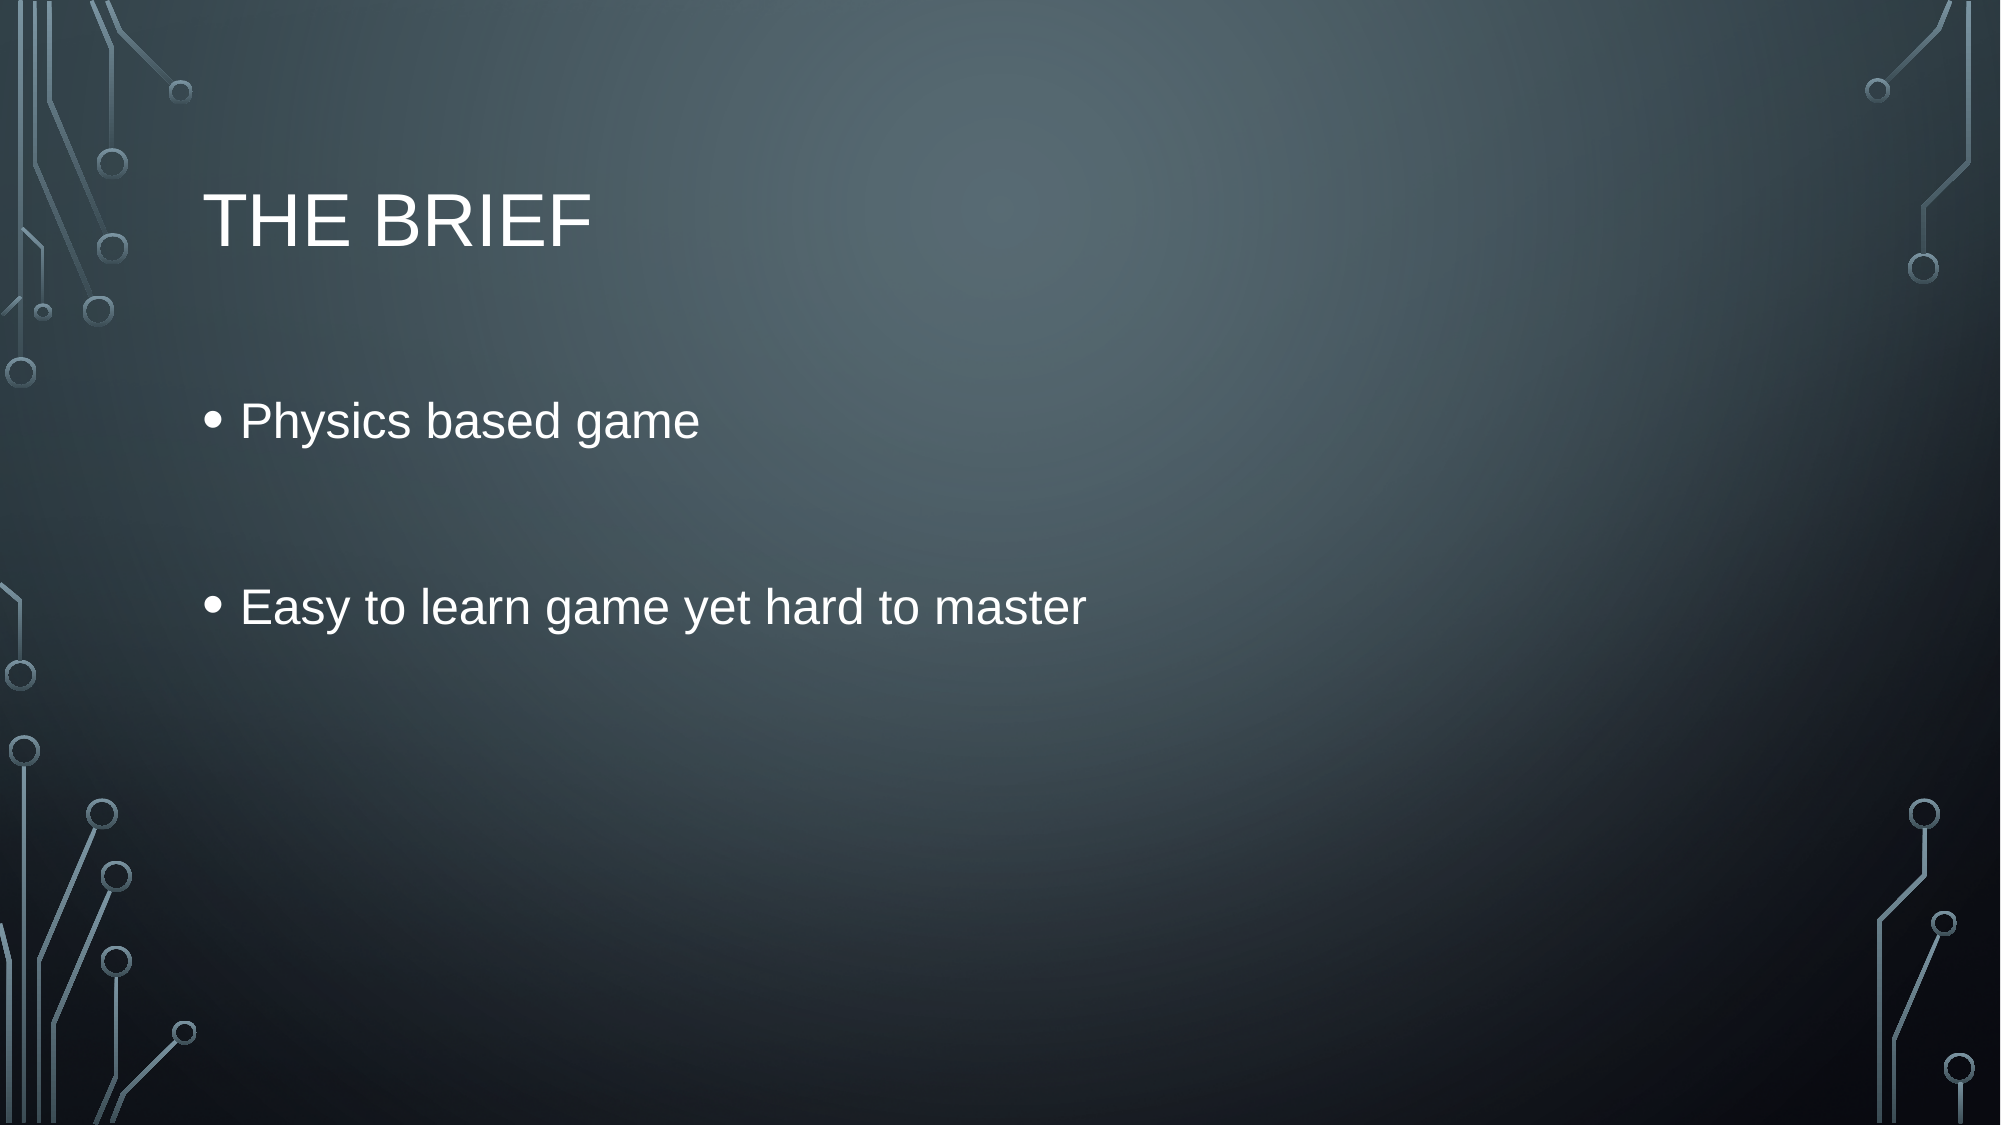

# The brief
Physics based game

Easy to learn game yet hard to master